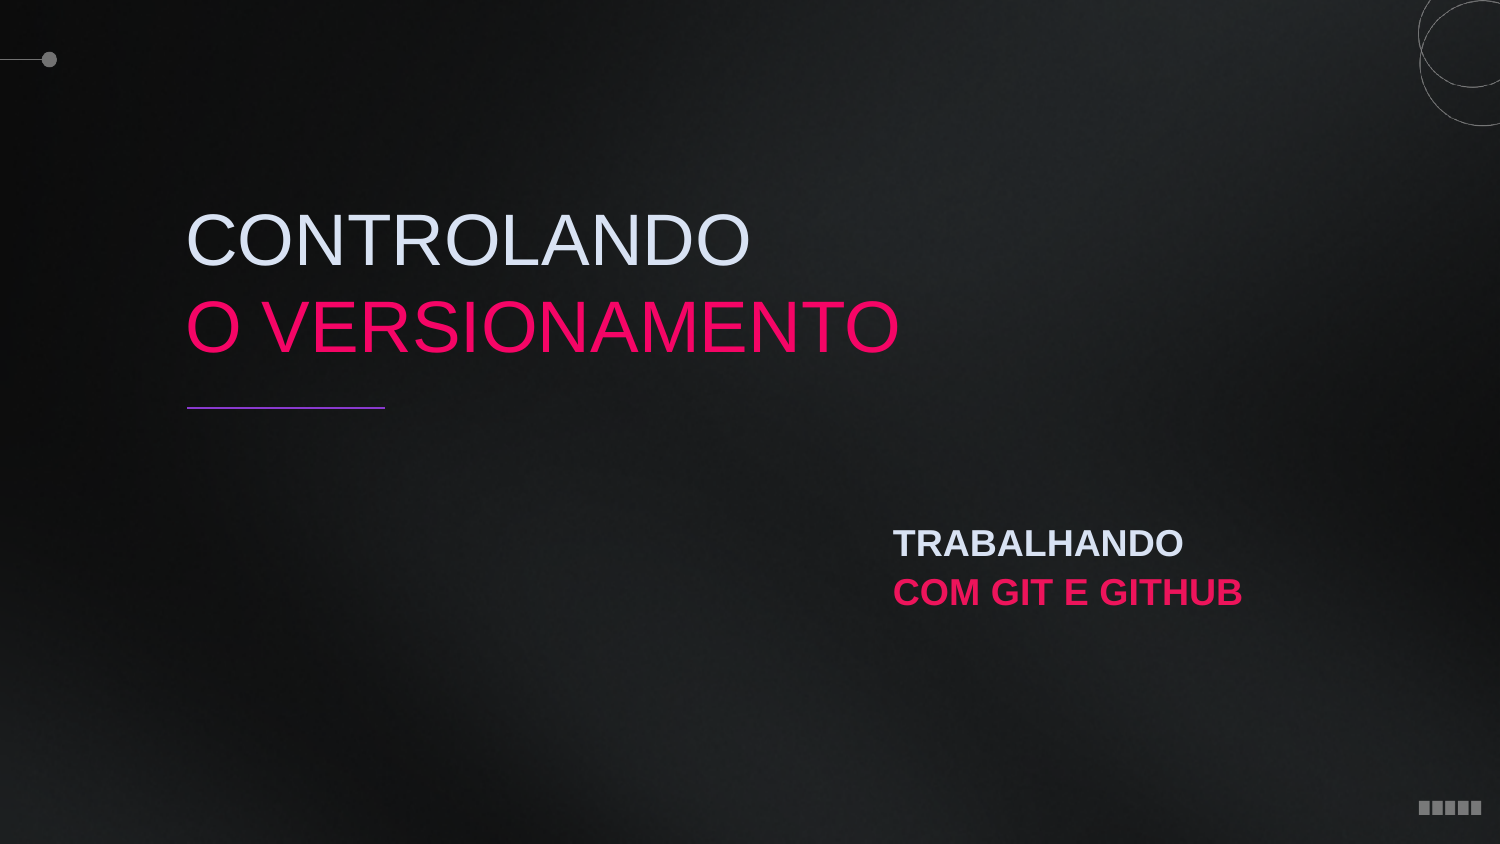

CONTROLANDO
O VERSIONAMENTO
TRABALHANDO
COM GIT E GITHUB